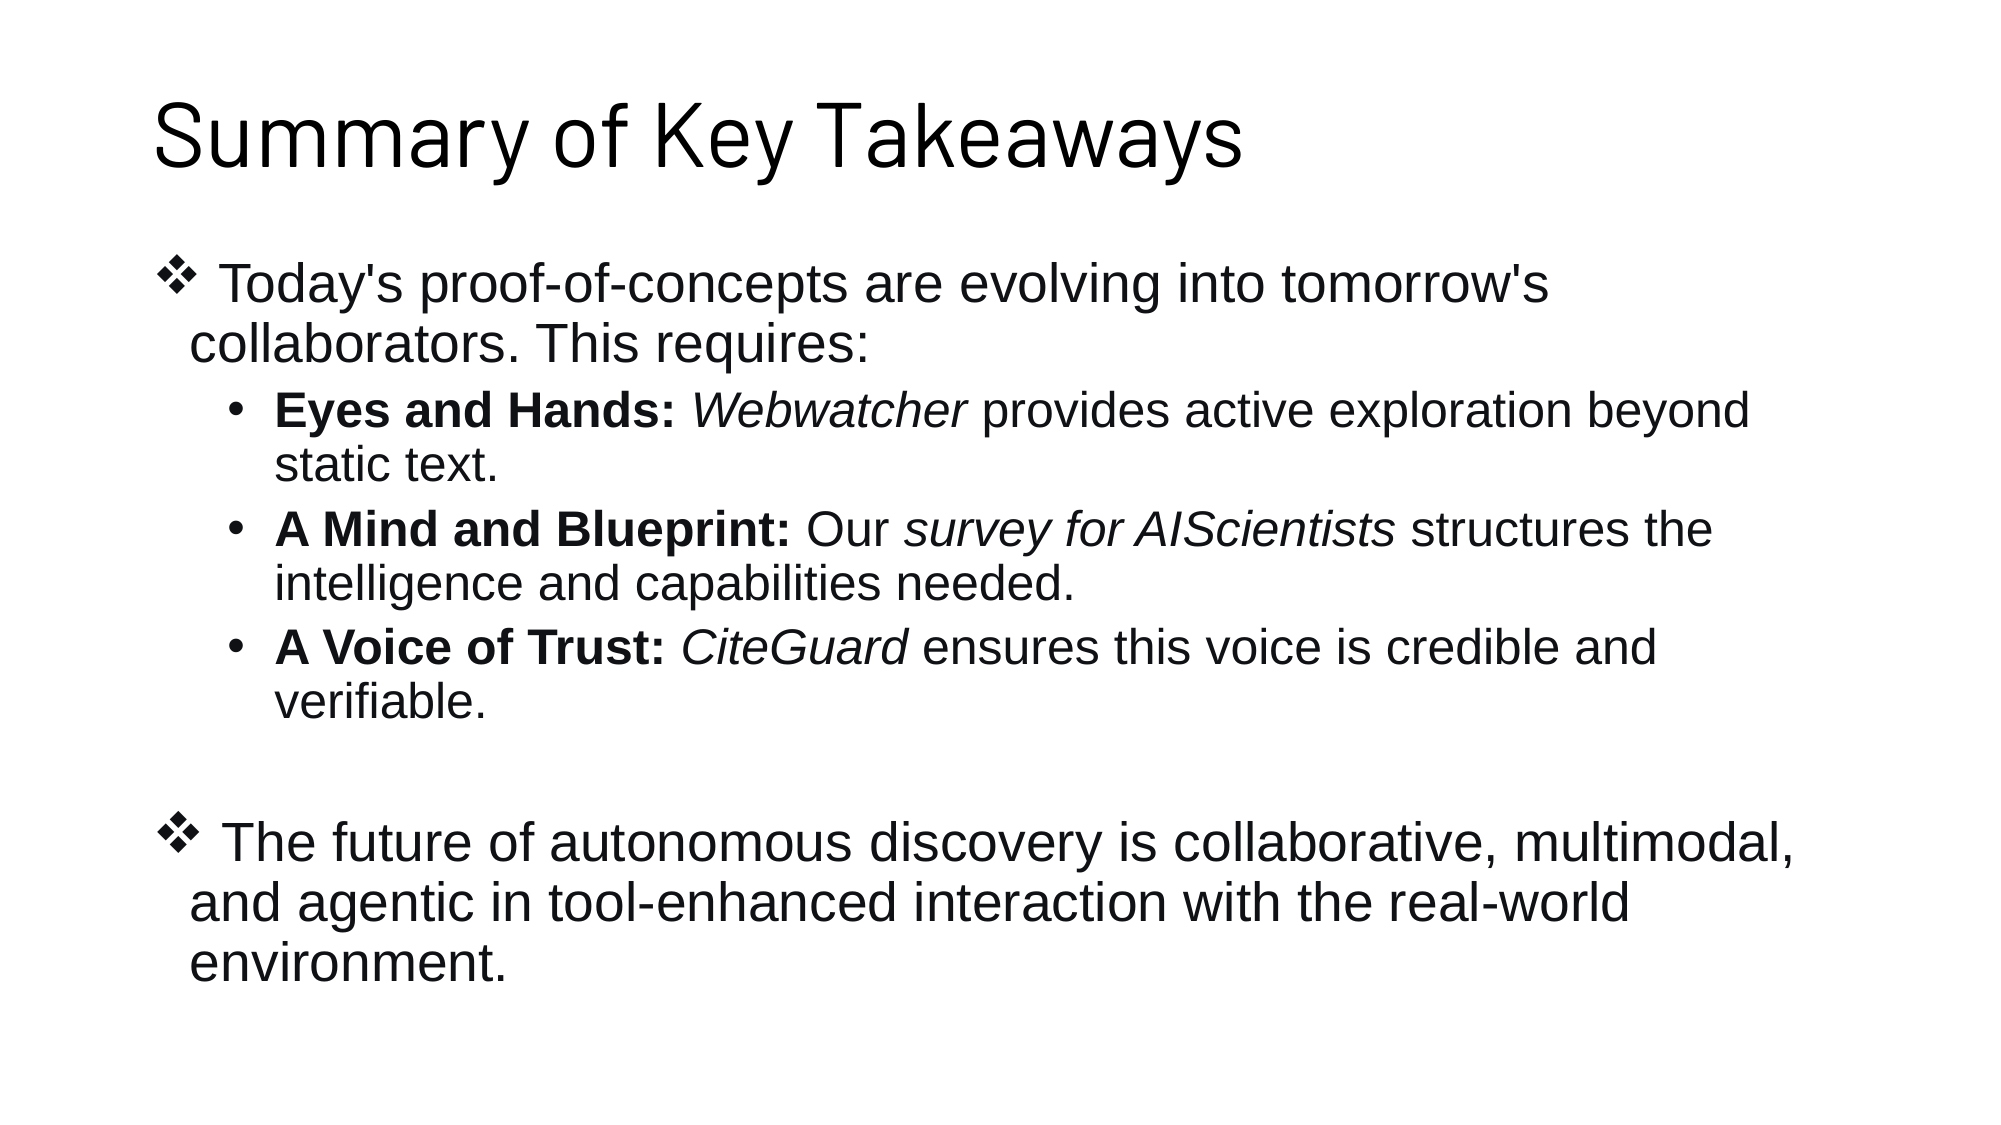

# Summary of Key Takeaways
 Today's proof-of-concepts are evolving into tomorrow's collaborators. This requires:
Eyes and Hands: Webwatcher provides active exploration beyond static text.
A Mind and Blueprint: Our survey for AIScientists structures the intelligence and capabilities needed.
A Voice of Trust: CiteGuard ensures this voice is credible and verifiable.

 The future of autonomous discovery is collaborative, multimodal, and agentic in tool-enhanced interaction with the real-world environment.